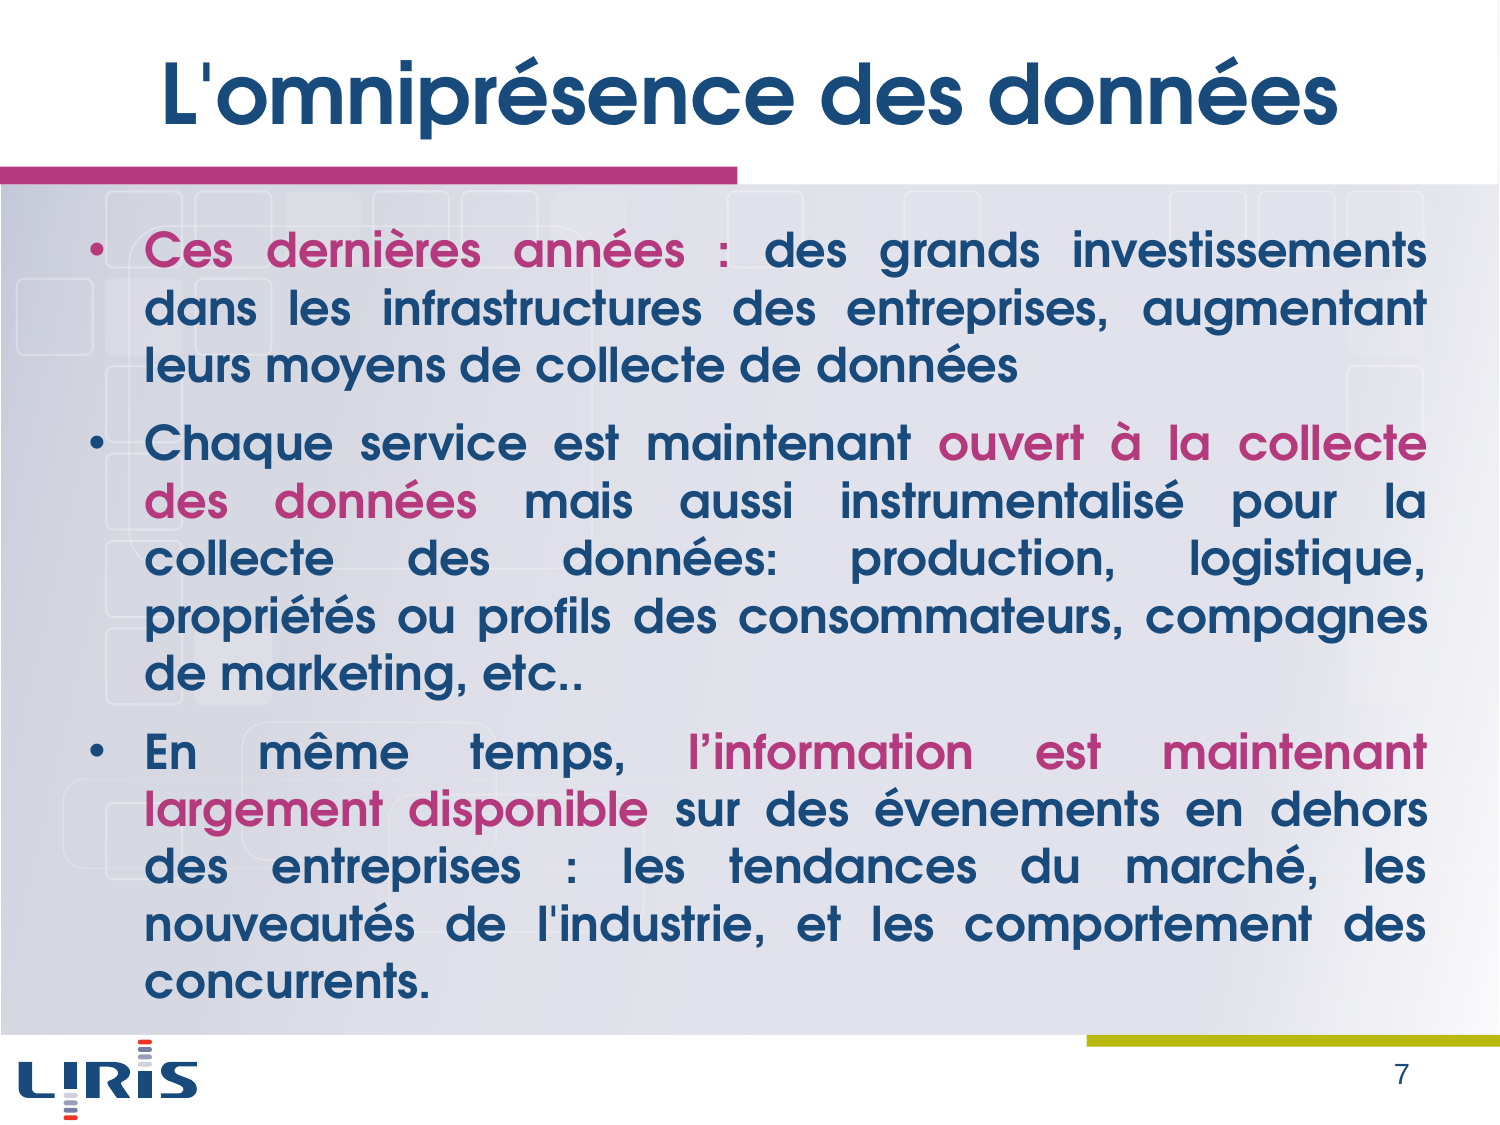

# L'omniprésence des données
Ces dernières années : des grands investissements dans les infrastructures des entreprises, augmentant leurs moyens de collecte de données
Chaque service est maintenant ouvert à la collecte des données mais aussi instrumentalisé pour la collecte des données: production, logistique, propriétés ou profils des consommateurs, compagnes de marketing, etc..
En même temps, l’information est maintenant largement disponible sur des évenements en dehors des entreprises : les tendances du marché, les nouveautés de l'industrie, et les comportement des concurrents.
7